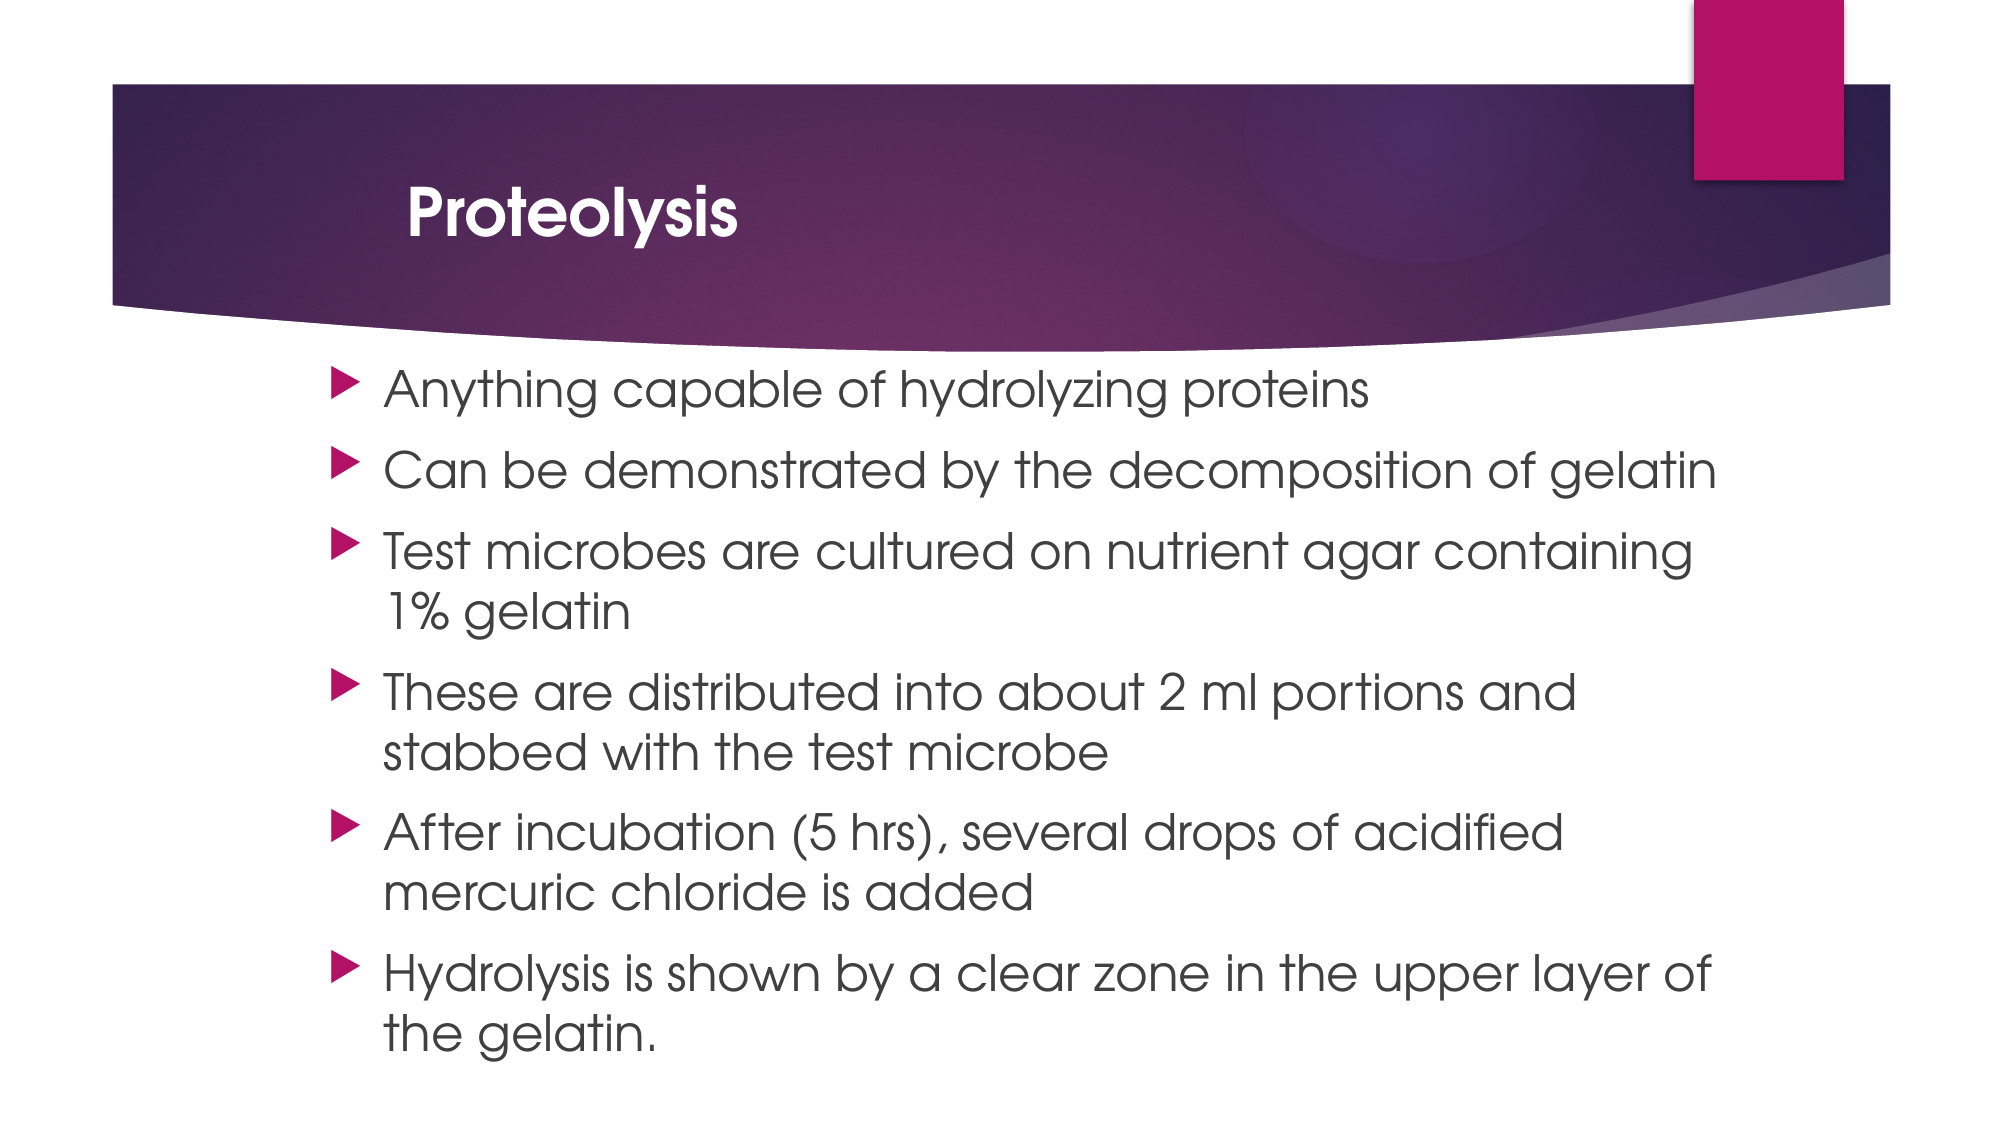

# Proteolysis
Anything capable of hydrolyzing proteins
Can be demonstrated by the decomposition of gelatin
Test microbes are cultured on nutrient agar containing 1% gelatin
These are distributed into about 2 ml portions and stabbed with the test microbe
After incubation (5 hrs), several drops of acidified mercuric chloride is added
Hydrolysis is shown by a clear zone in the upper layer of the gelatin.